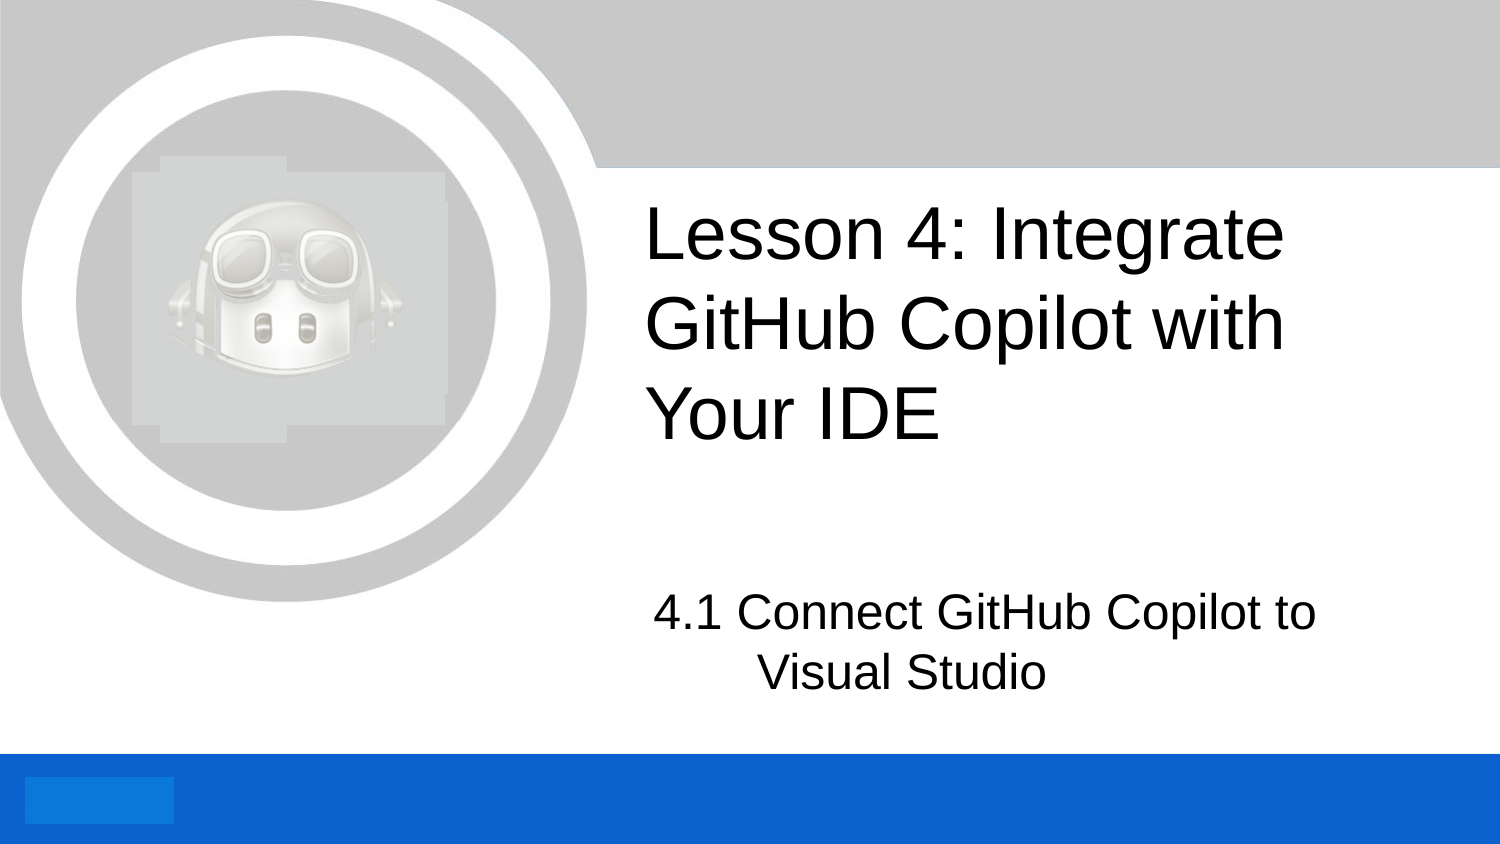

# Lesson 4: Integrate GitHub Copilot with Your IDE
4.1 Connect GitHub Copilot to Visual Studio